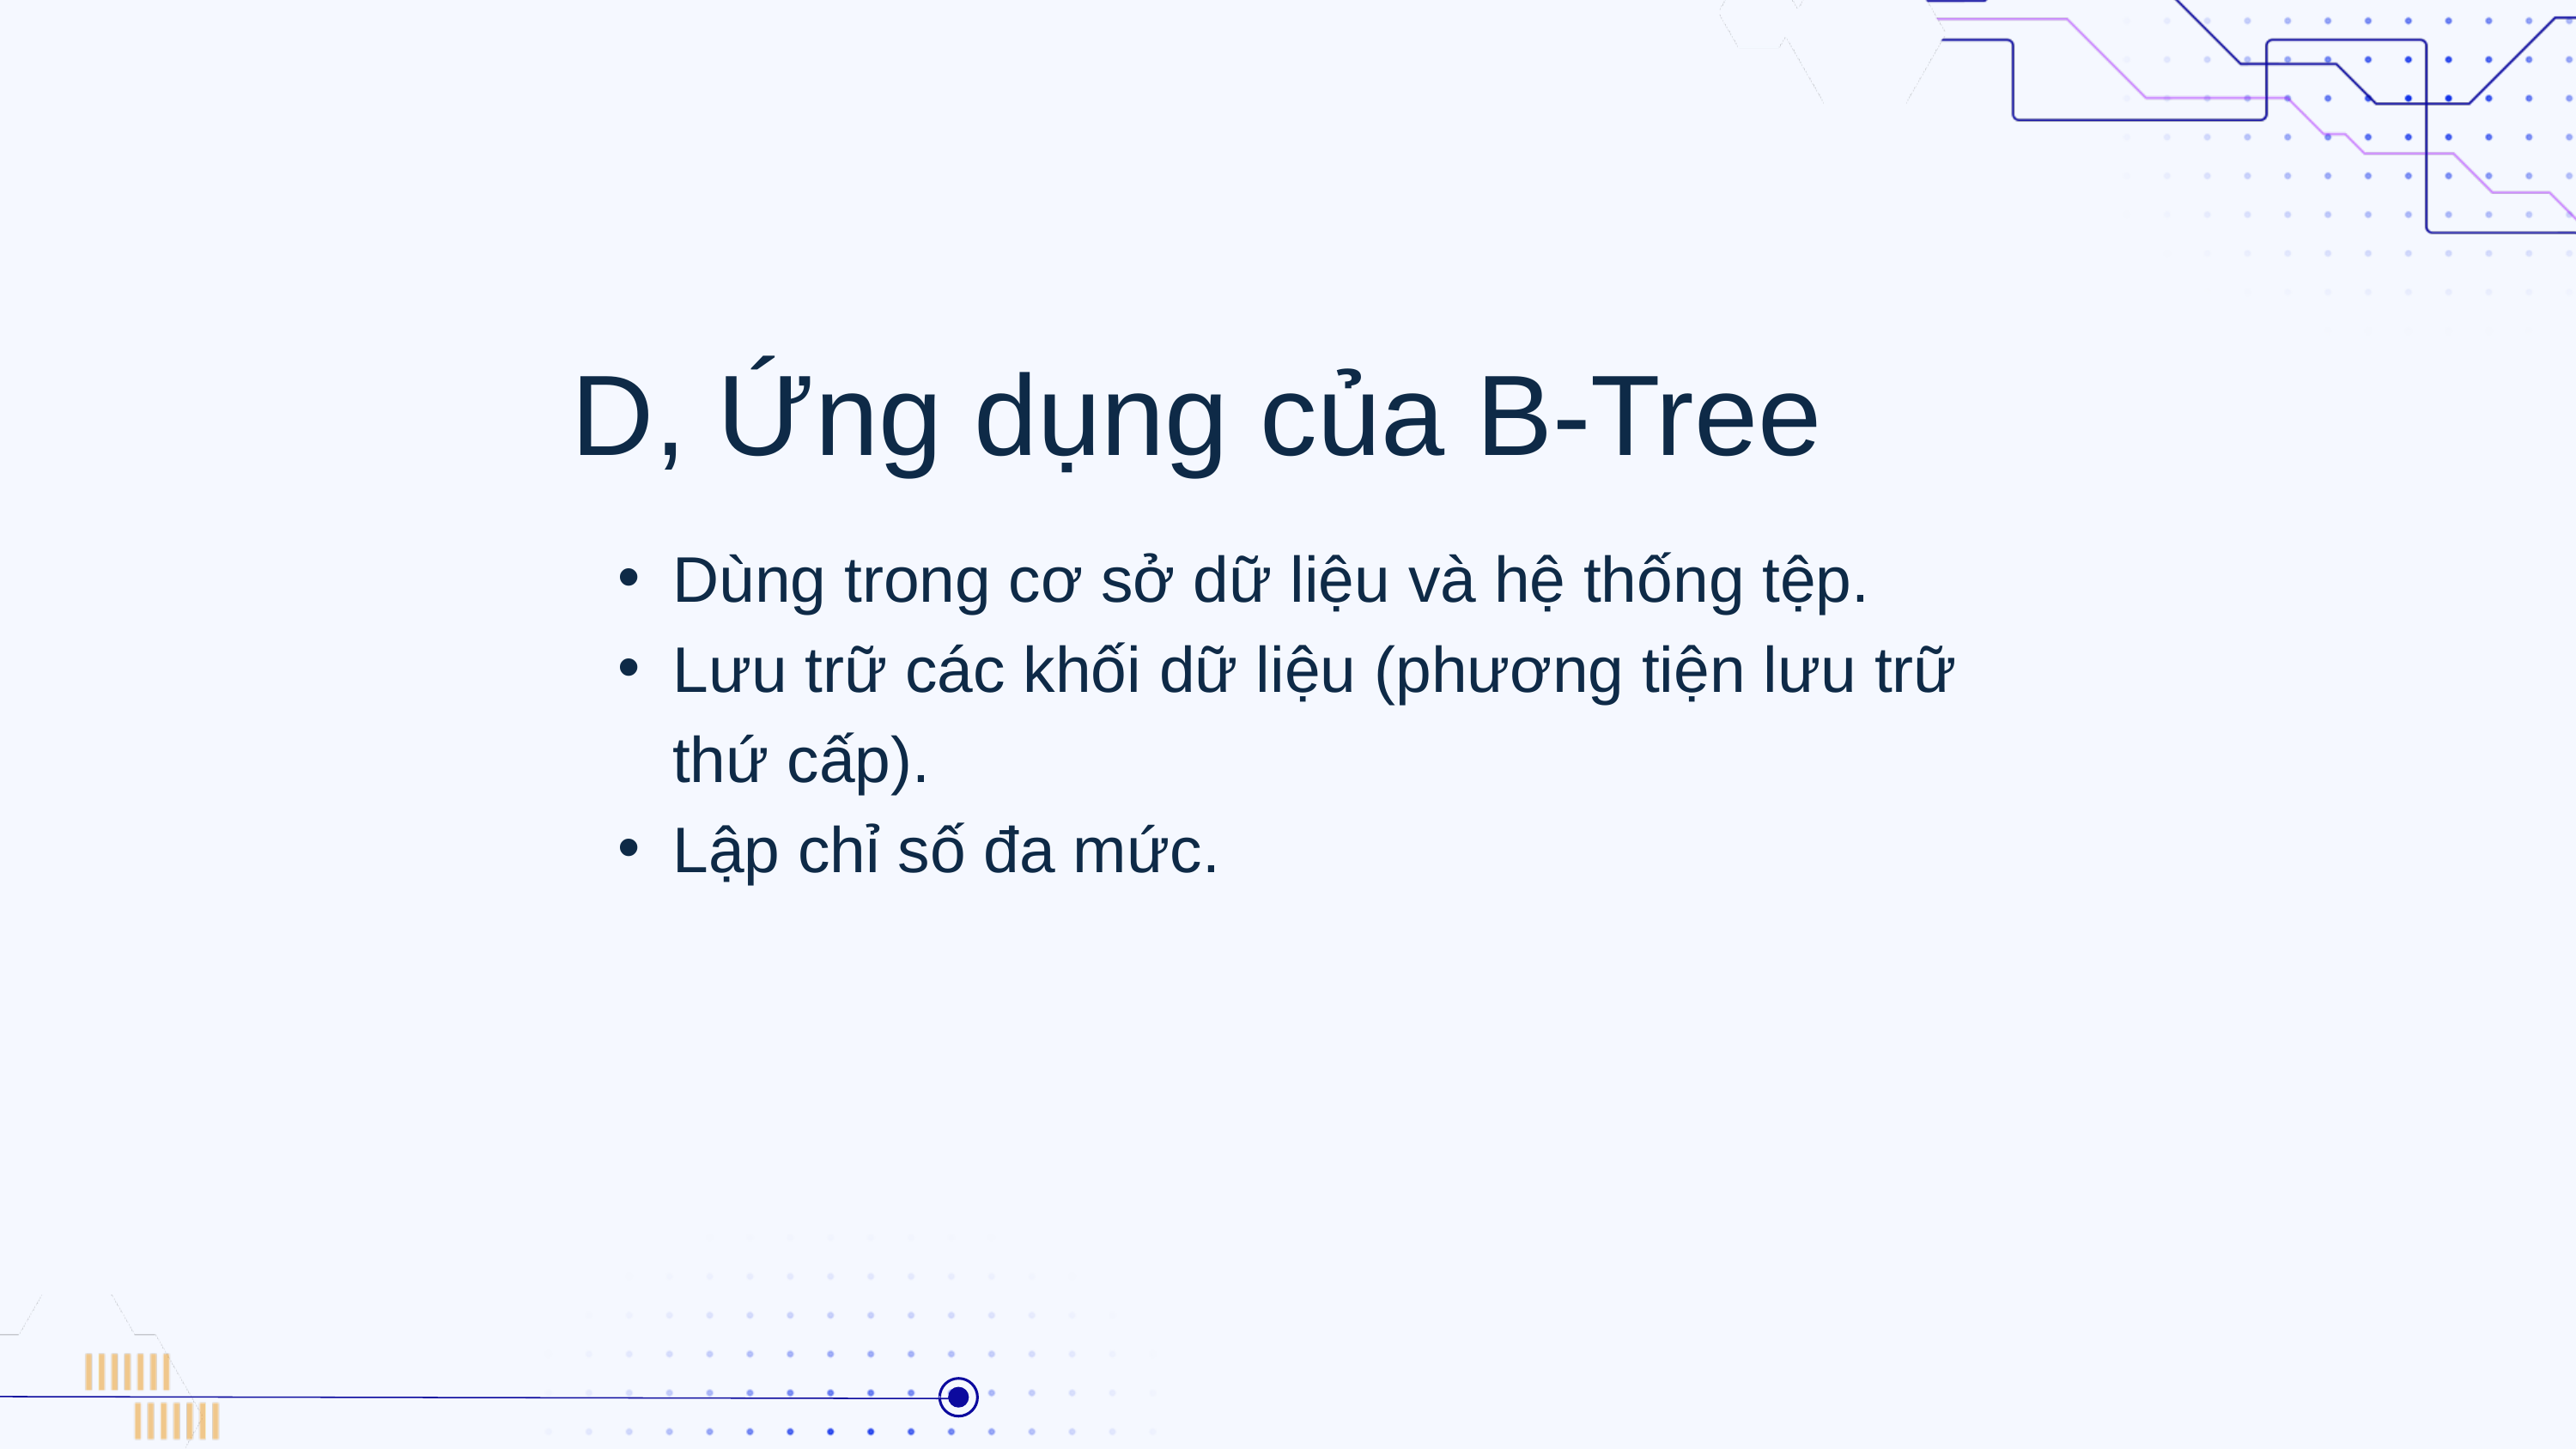

D, Ứng dụng của B-Tree
Dùng trong cơ sở dữ liệu và hệ thống tệp.
Lưu trữ các khối dữ liệu (phương tiện lưu trữ thứ cấp).
Lập chỉ số đa mức.